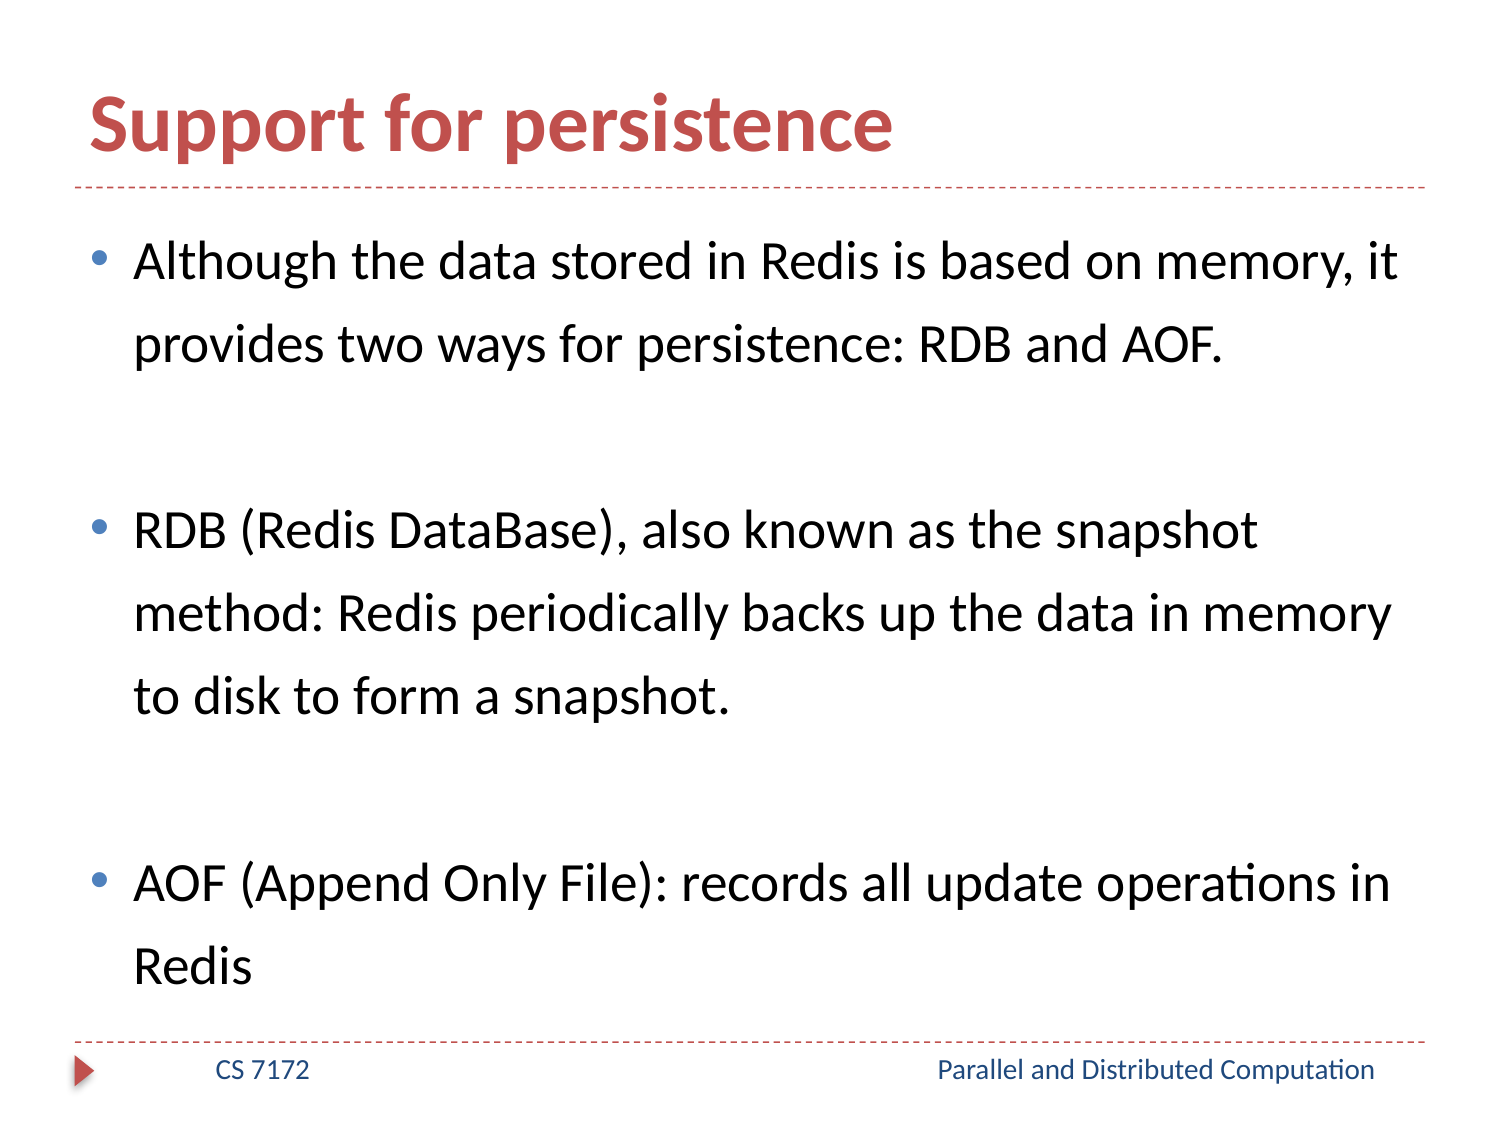

# Support for persistence
Although the data stored in Redis is based on memory, it provides two ways for persistence: RDB and AOF.

RDB (Redis DataBase), also known as the snapshot method: Redis periodically backs up the data in memory to disk to form a snapshot.

AOF (Append Only File): records all update operations in Redis

CS 7172
Parallel and Distributed Computation